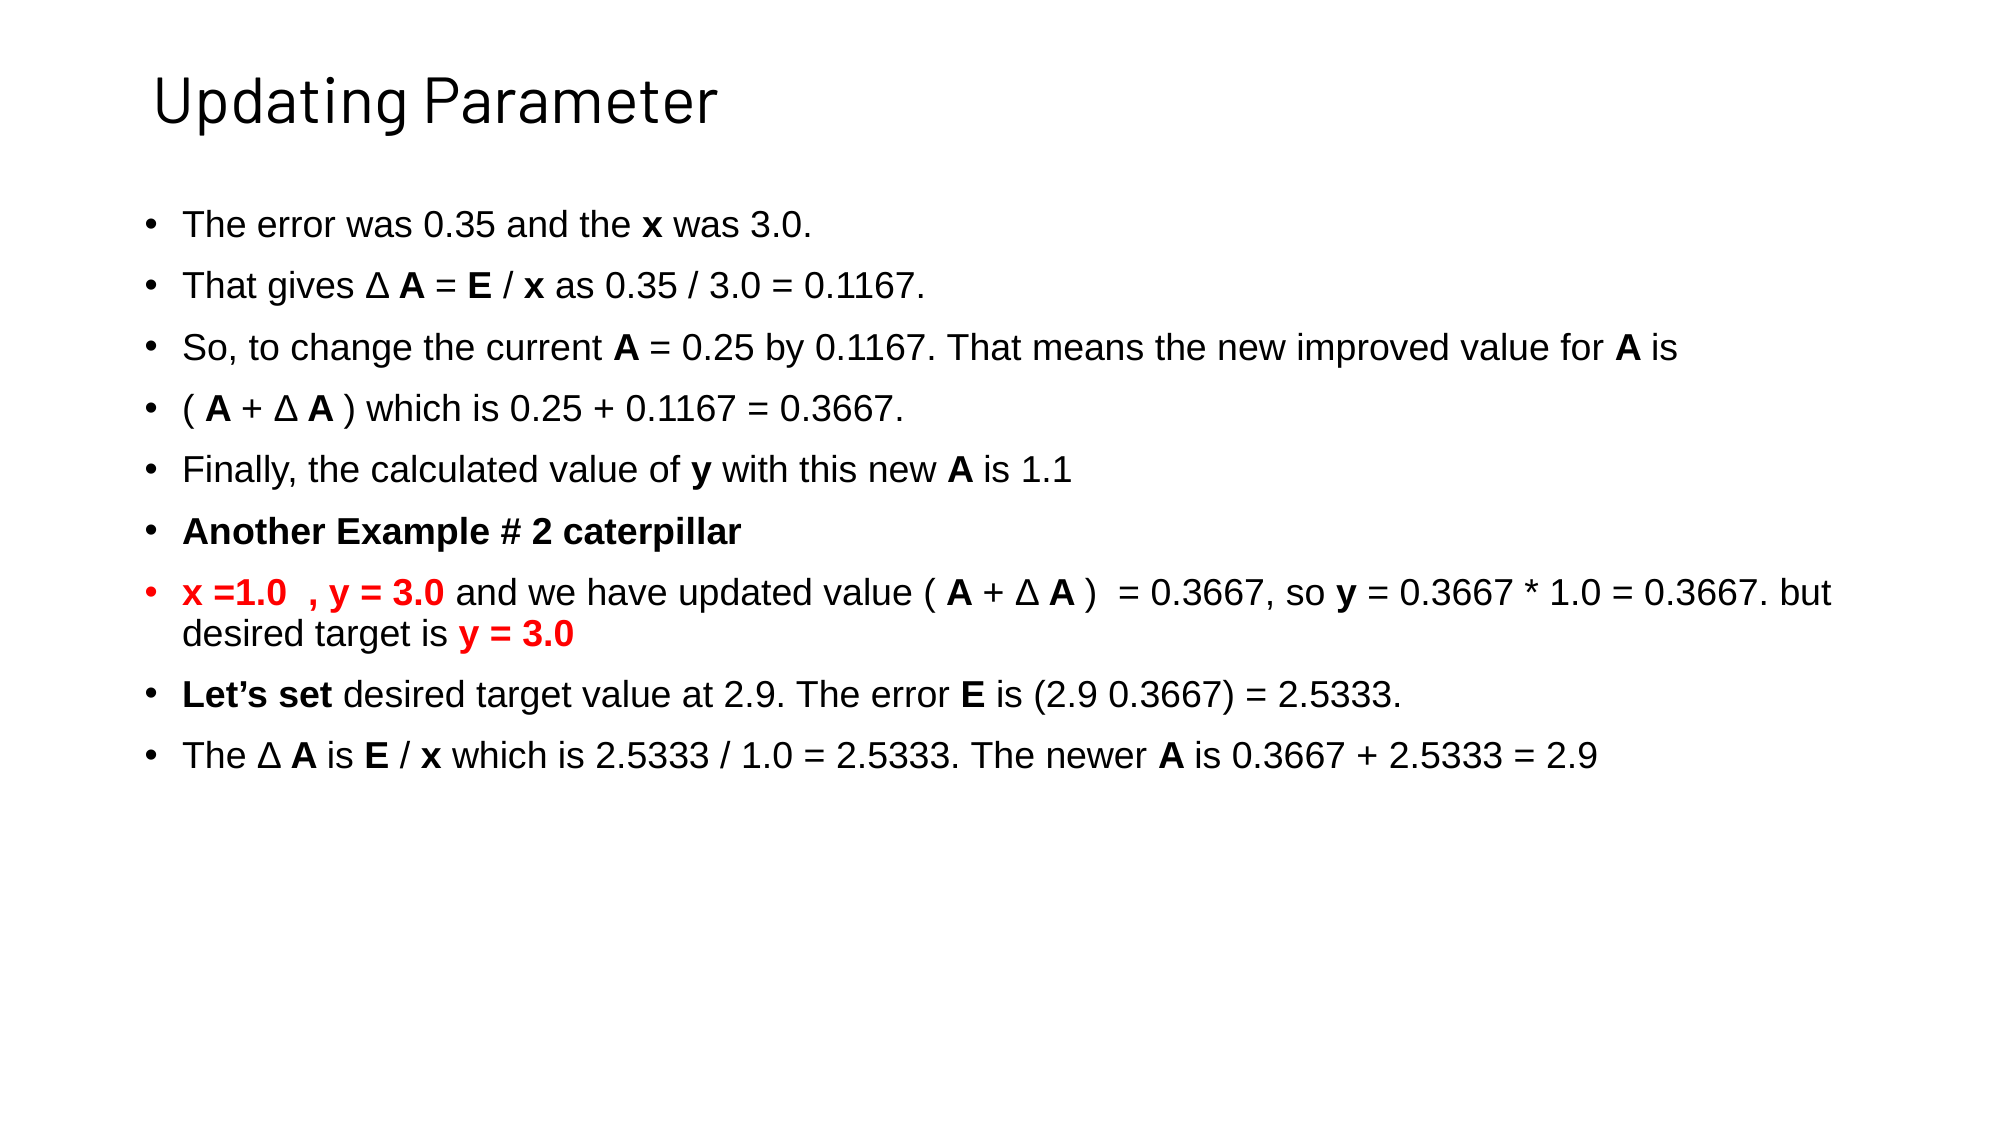

# Updating Parameter
The error was 0.35 and the x was 3.0.
That gives Δ A = E / x as 0.35 / 3.0 = 0.1167.
So, to change the current A = 0.25 by 0.1167. That means the new improved value for A is
( A + Δ A ) which is 0.25 + 0.1167 = 0.3667.
Finally, the calculated value of y with this new A is 1.1
Another Example # 2 caterpillar
x =1.0  , y = 3.0 and we have updated value ( A + Δ A )  = 0.3667, so y = 0.3667 * 1.0 = 0.3667. but desired target is y = 3.0
Let’s set desired target value at 2.9. The error E is (2.9 0.3667) = 2.5333.
The Δ A is E / x which is 2.5333 / 1.0 = 2.5333. The newer A is 0.3667 + 2.5333 = 2.9